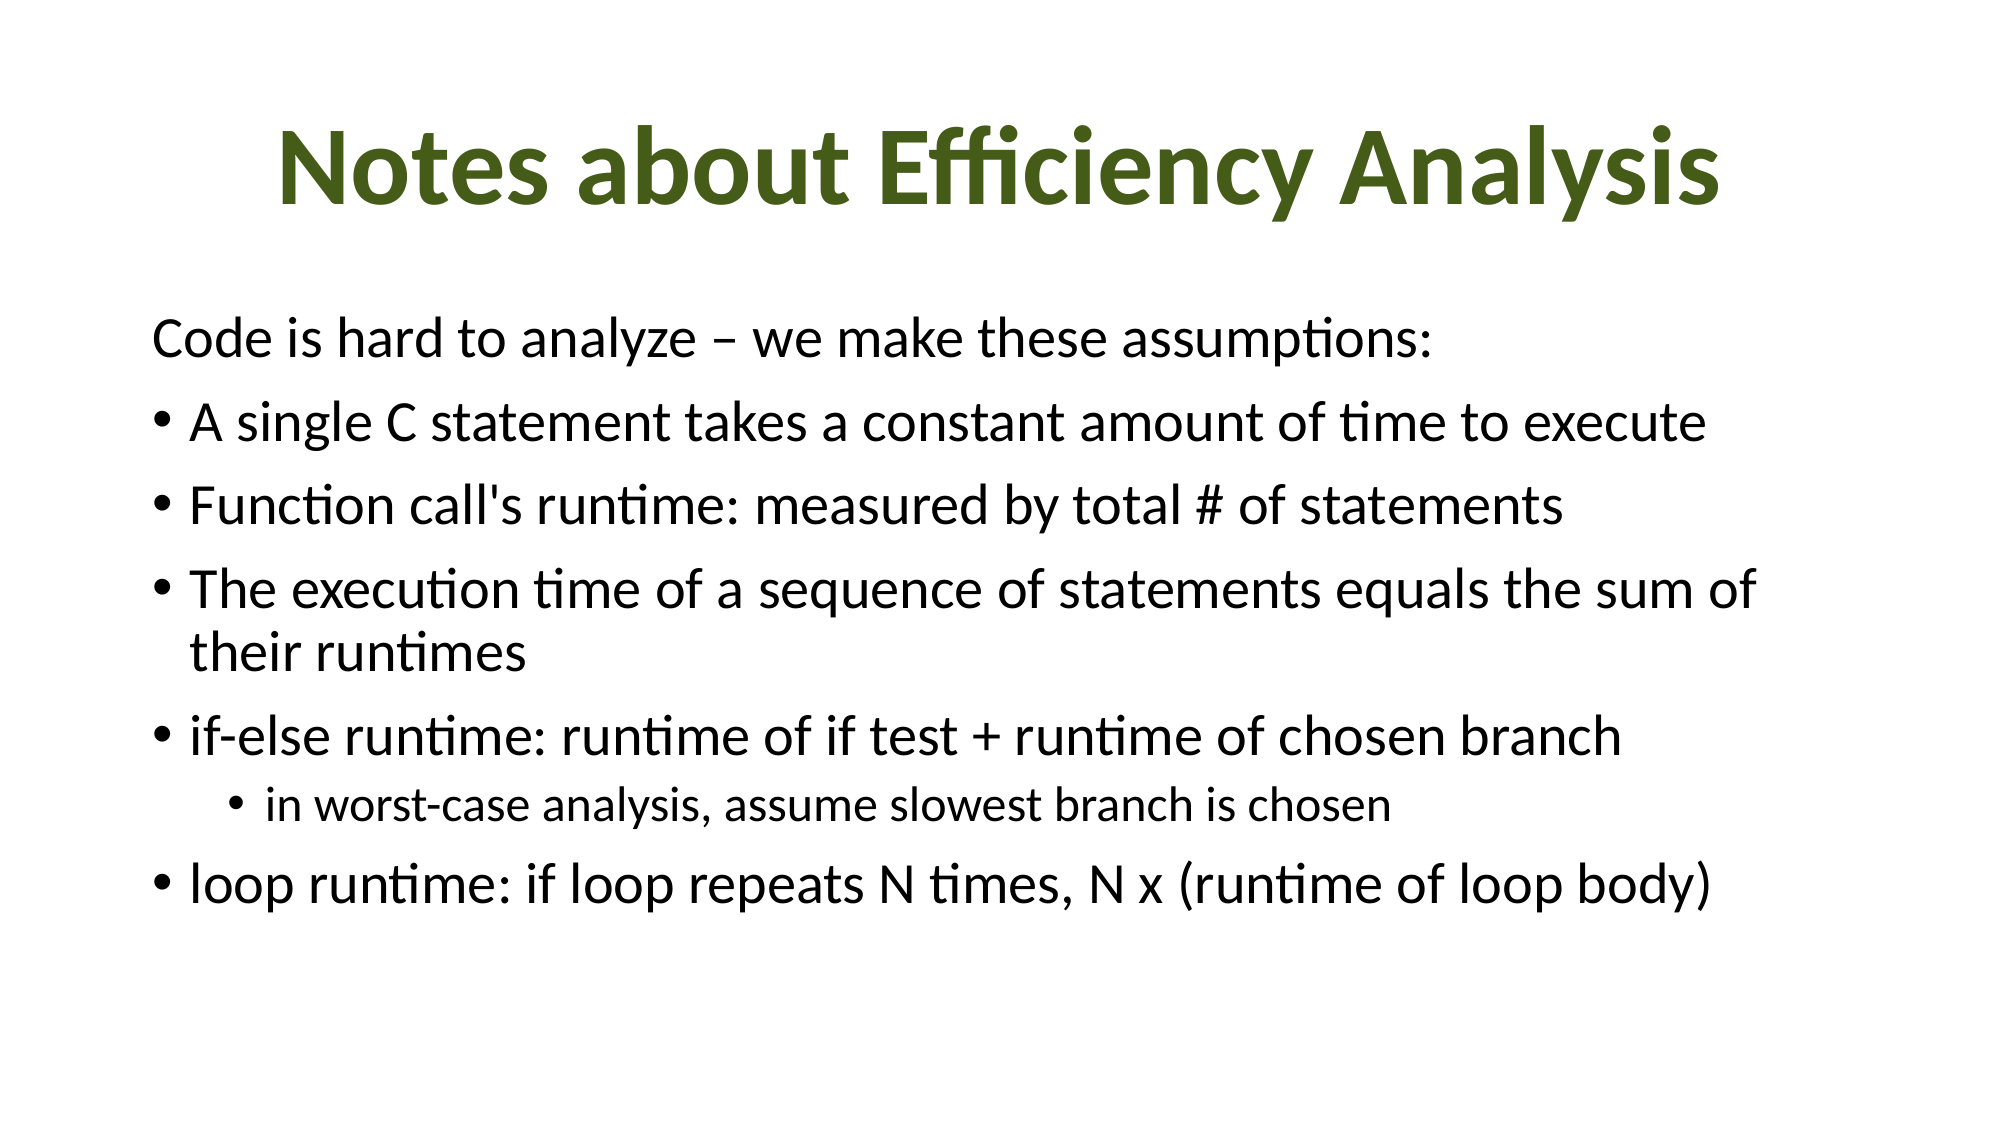

# Notes about Efficiency Analysis
Code is hard to analyze – we make these assumptions:
A single C statement takes a constant amount of time to execute
Function call's runtime: measured by total # of statements
The execution time of a sequence of statements equals the sum of their runtimes
if-else runtime: runtime of if test + runtime of chosen branch
in worst-case analysis, assume slowest branch is chosen
loop runtime: if loop repeats N times, N x (runtime of loop body)